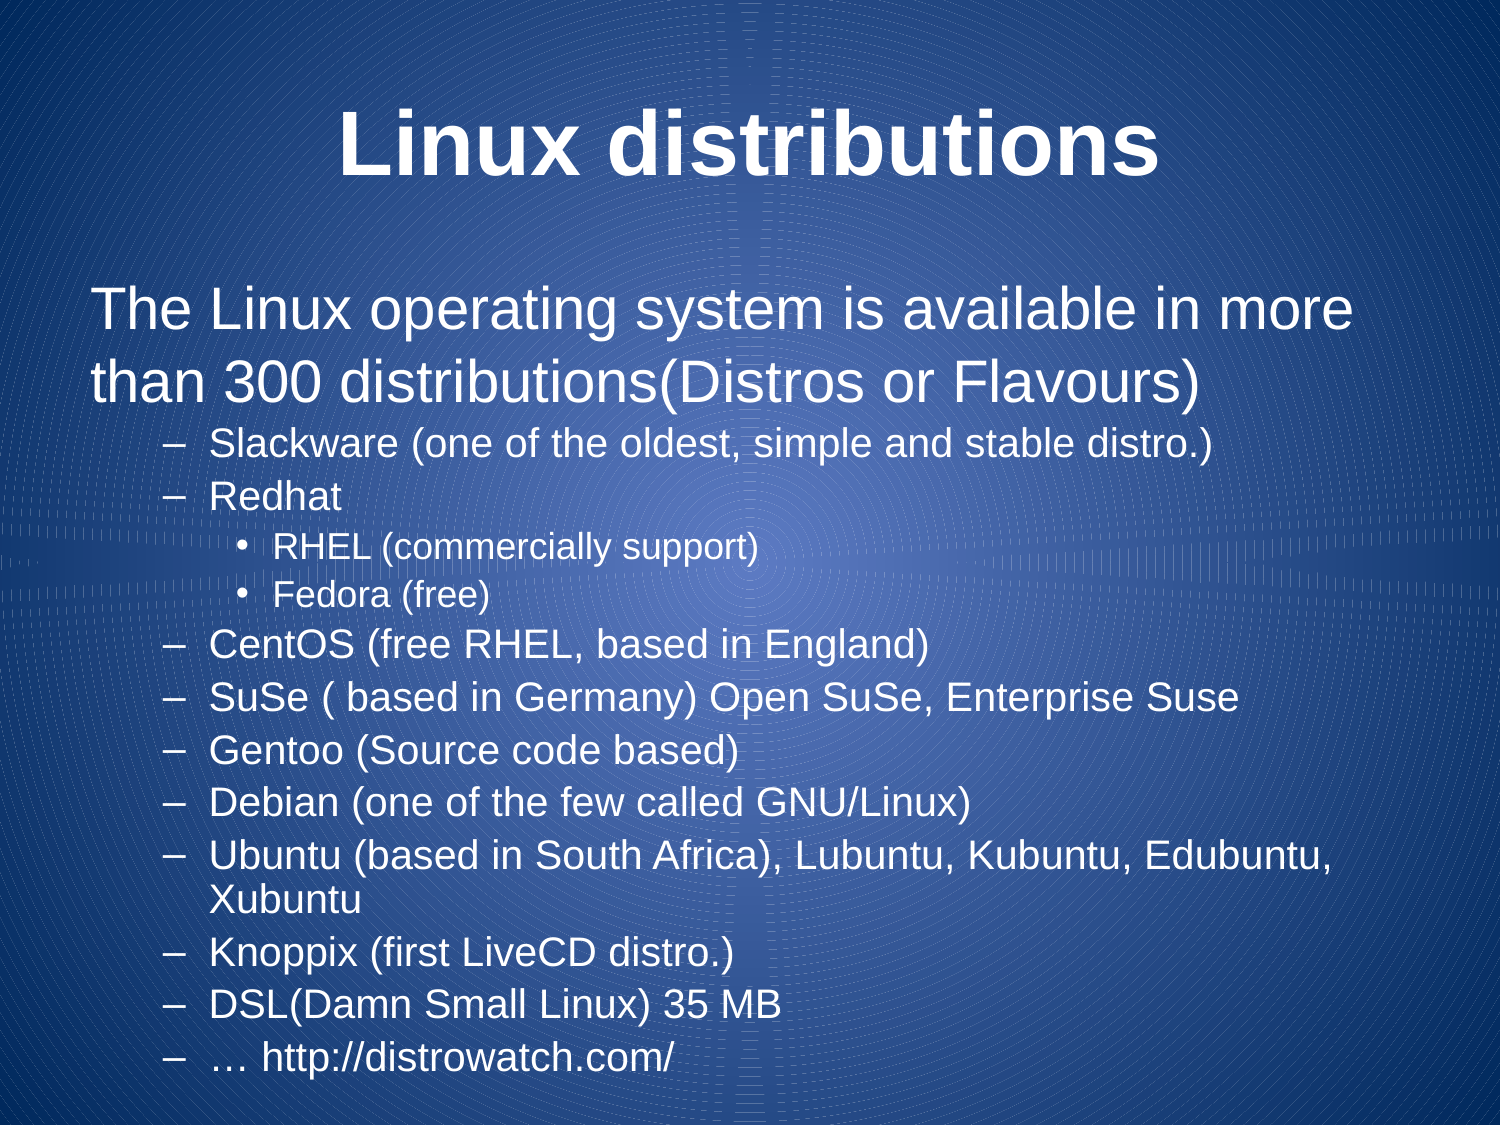

# Linux distributions
The Linux operating system is available in more than 300 distributions(Distros or Flavours)
Slackware (one of the oldest, simple and stable distro.)
Redhat
RHEL (commercially support)
Fedora (free)
CentOS (free RHEL, based in England)
SuSe ( based in Germany) Open SuSe, Enterprise Suse
Gentoo (Source code based)
Debian (one of the few called GNU/Linux)
Ubuntu (based in South Africa), Lubuntu, Kubuntu, Edubuntu, Xubuntu
Knoppix (first LiveCD distro.)
DSL(Damn Small Linux) 35 MB
… http://distrowatch.com/